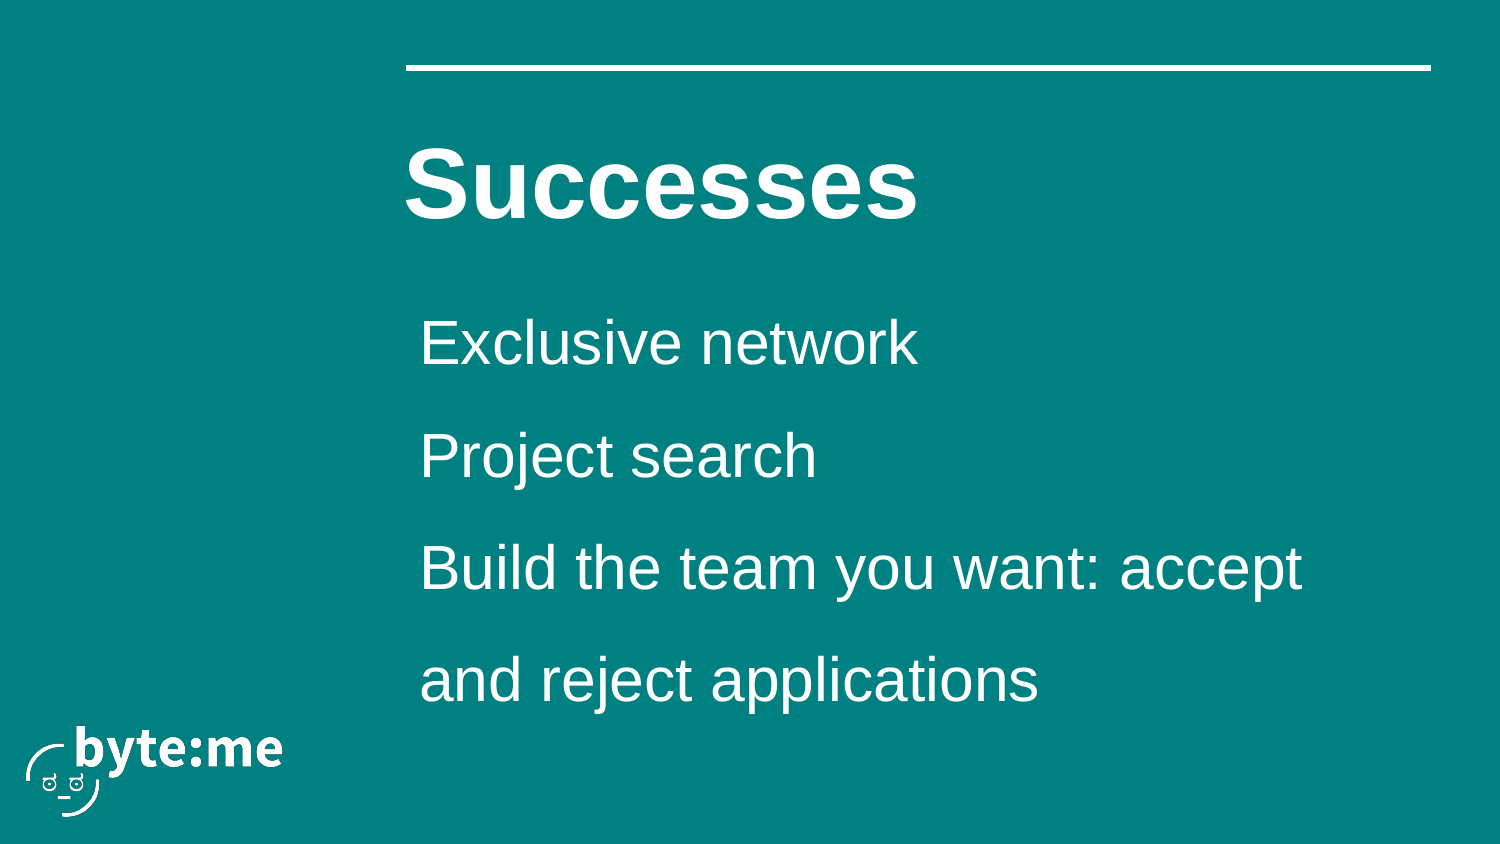

# Successes
Exclusive network
Project search
Build the team you want: accept and reject applications